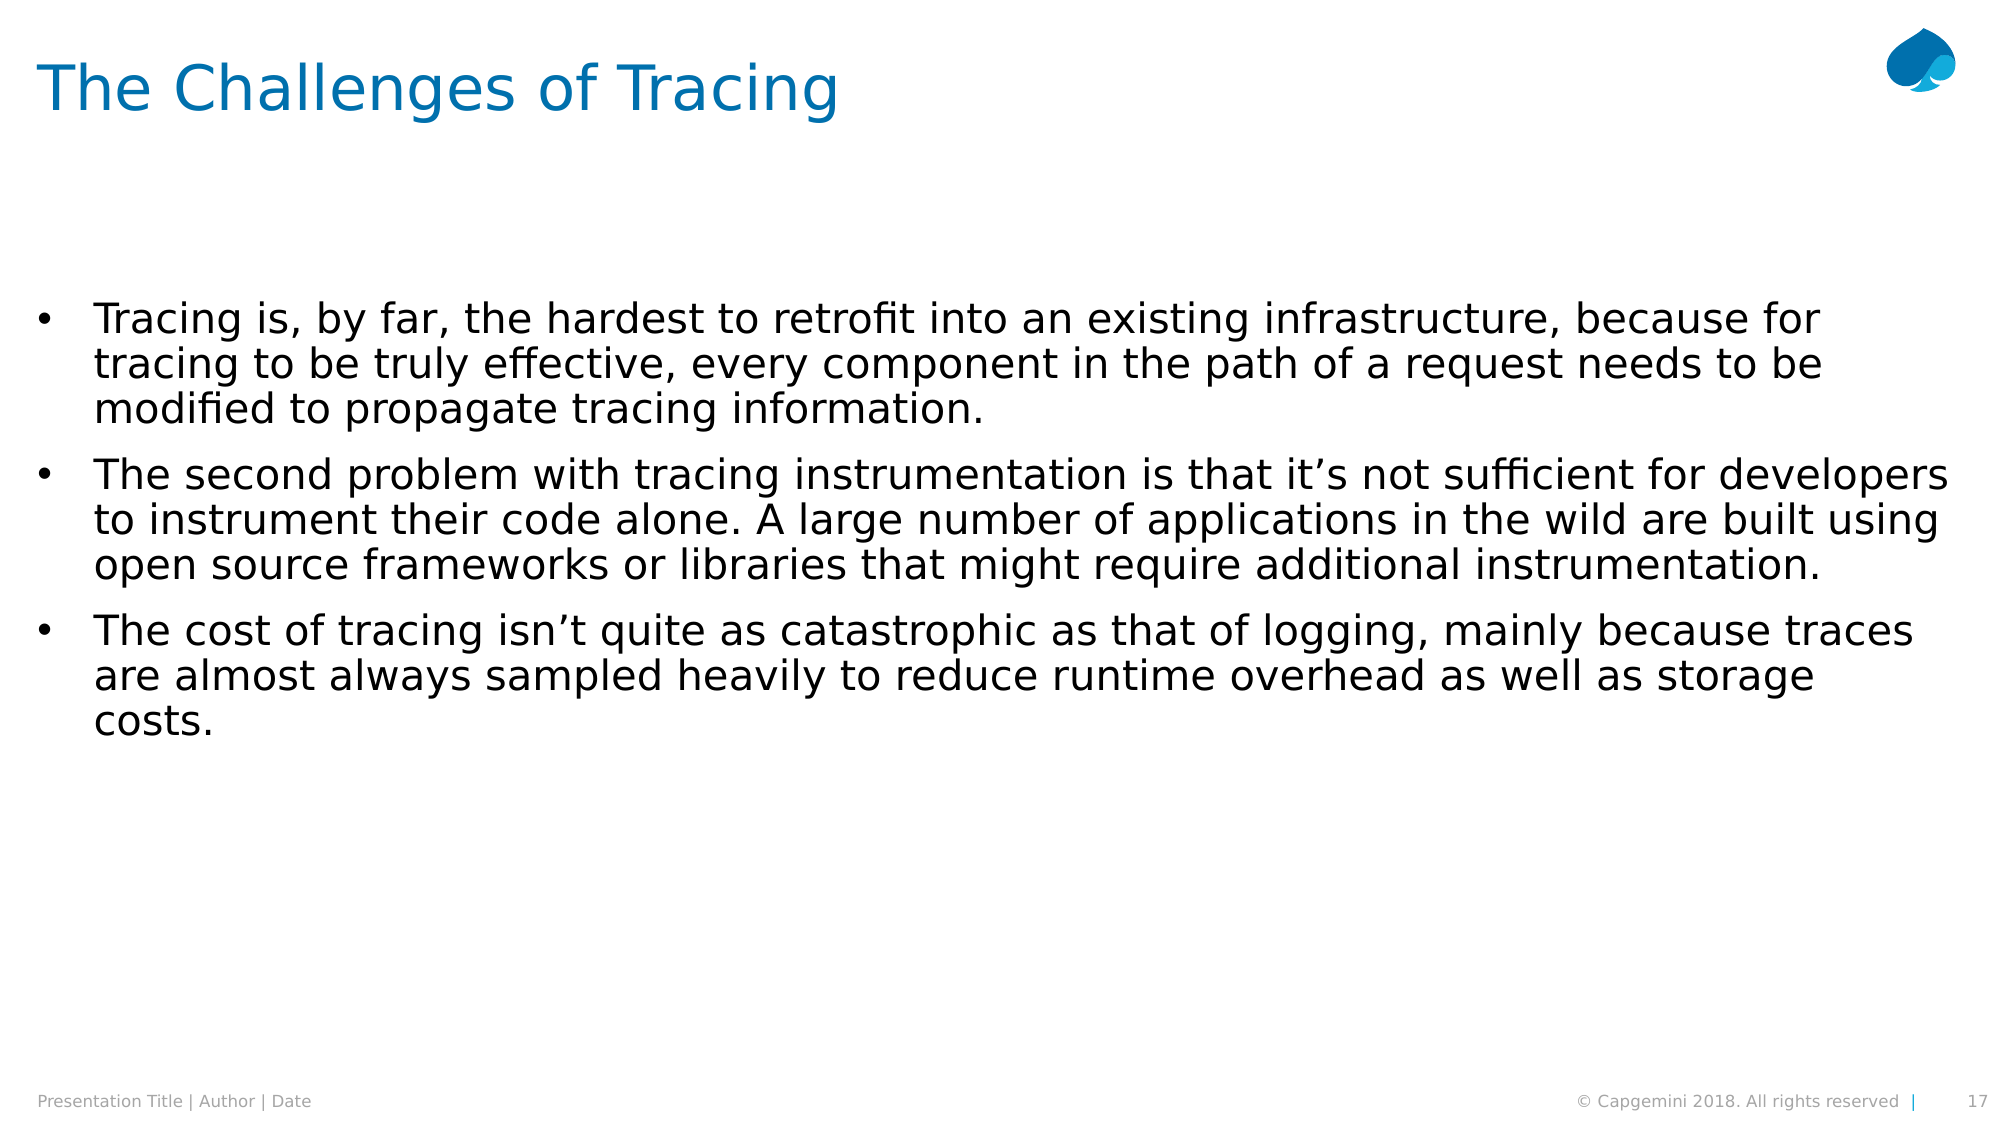

# The Challenges of Tracing
Tracing is, by far, the hardest to retrofit into an existing infrastructure, because for tracing to be truly effective, every component in the path of a request needs to be modified to propagate tracing information.
The second problem with tracing instrumentation is that it’s not sufficient for developers to instrument their code alone. A large number of applications in the wild are built using open source frameworks or libraries that might require additional instrumentation.
The cost of tracing isn’t quite as catastrophic as that of logging, mainly because traces are almost always sampled heavily to reduce runtime overhead as well as storage costs.